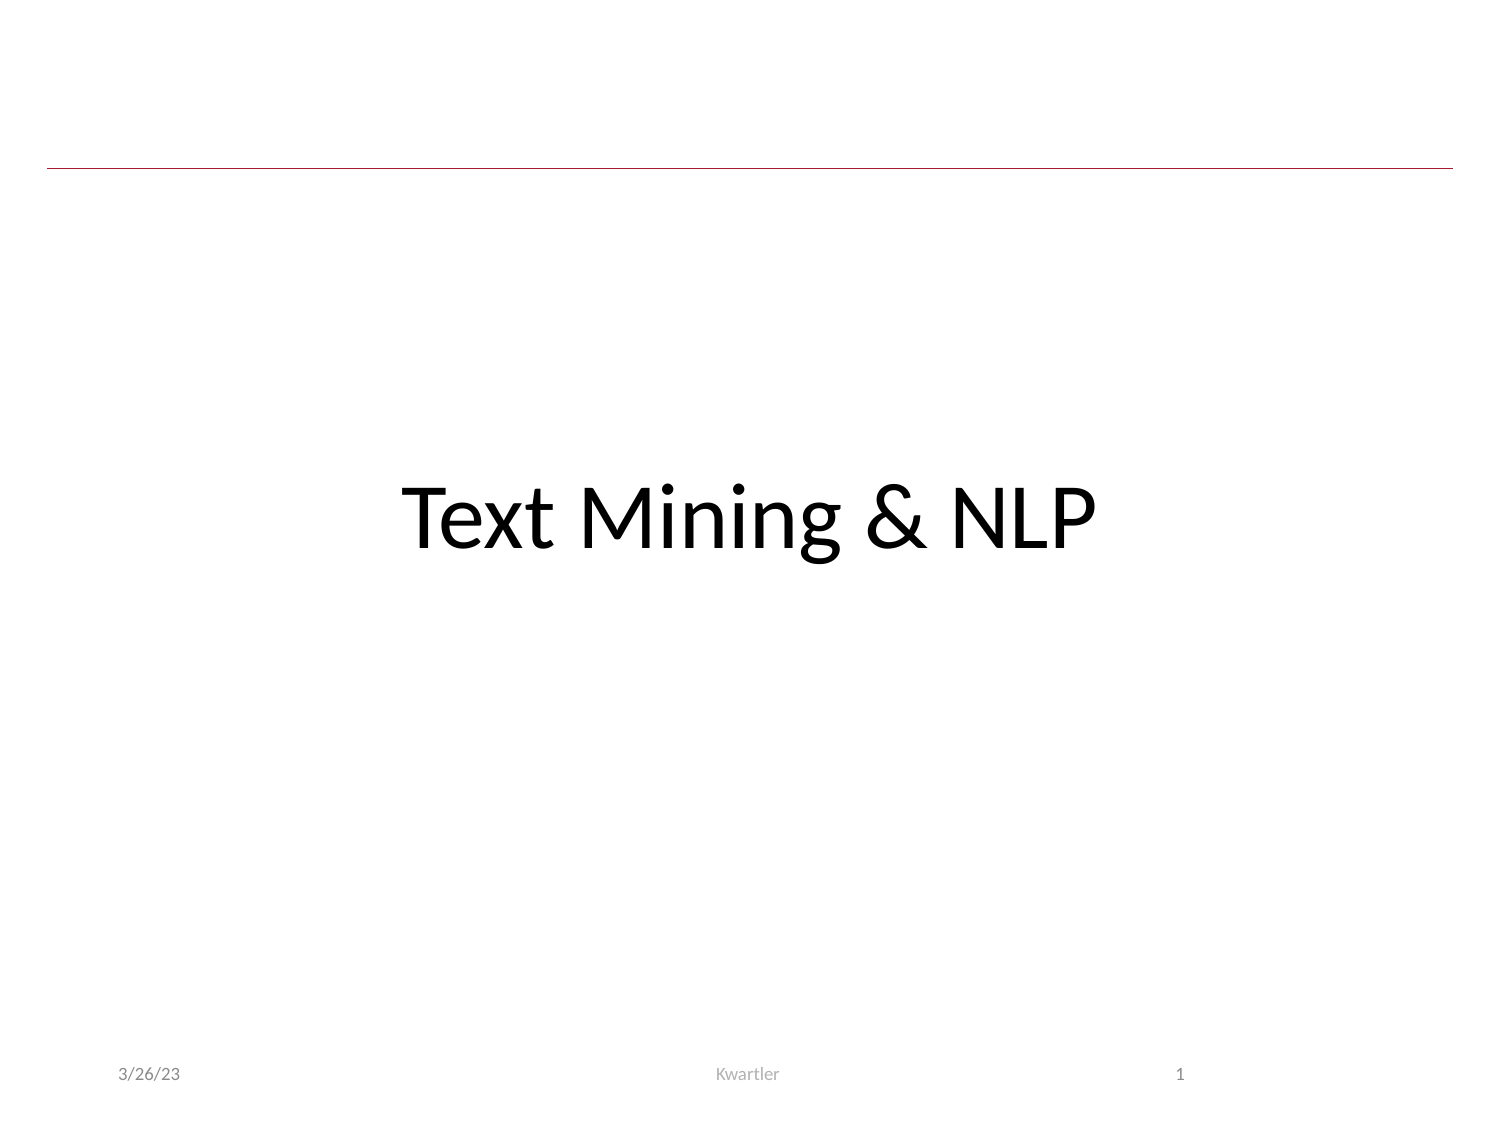

# Text Mining & NLP
3/26/23
Kwartler
1